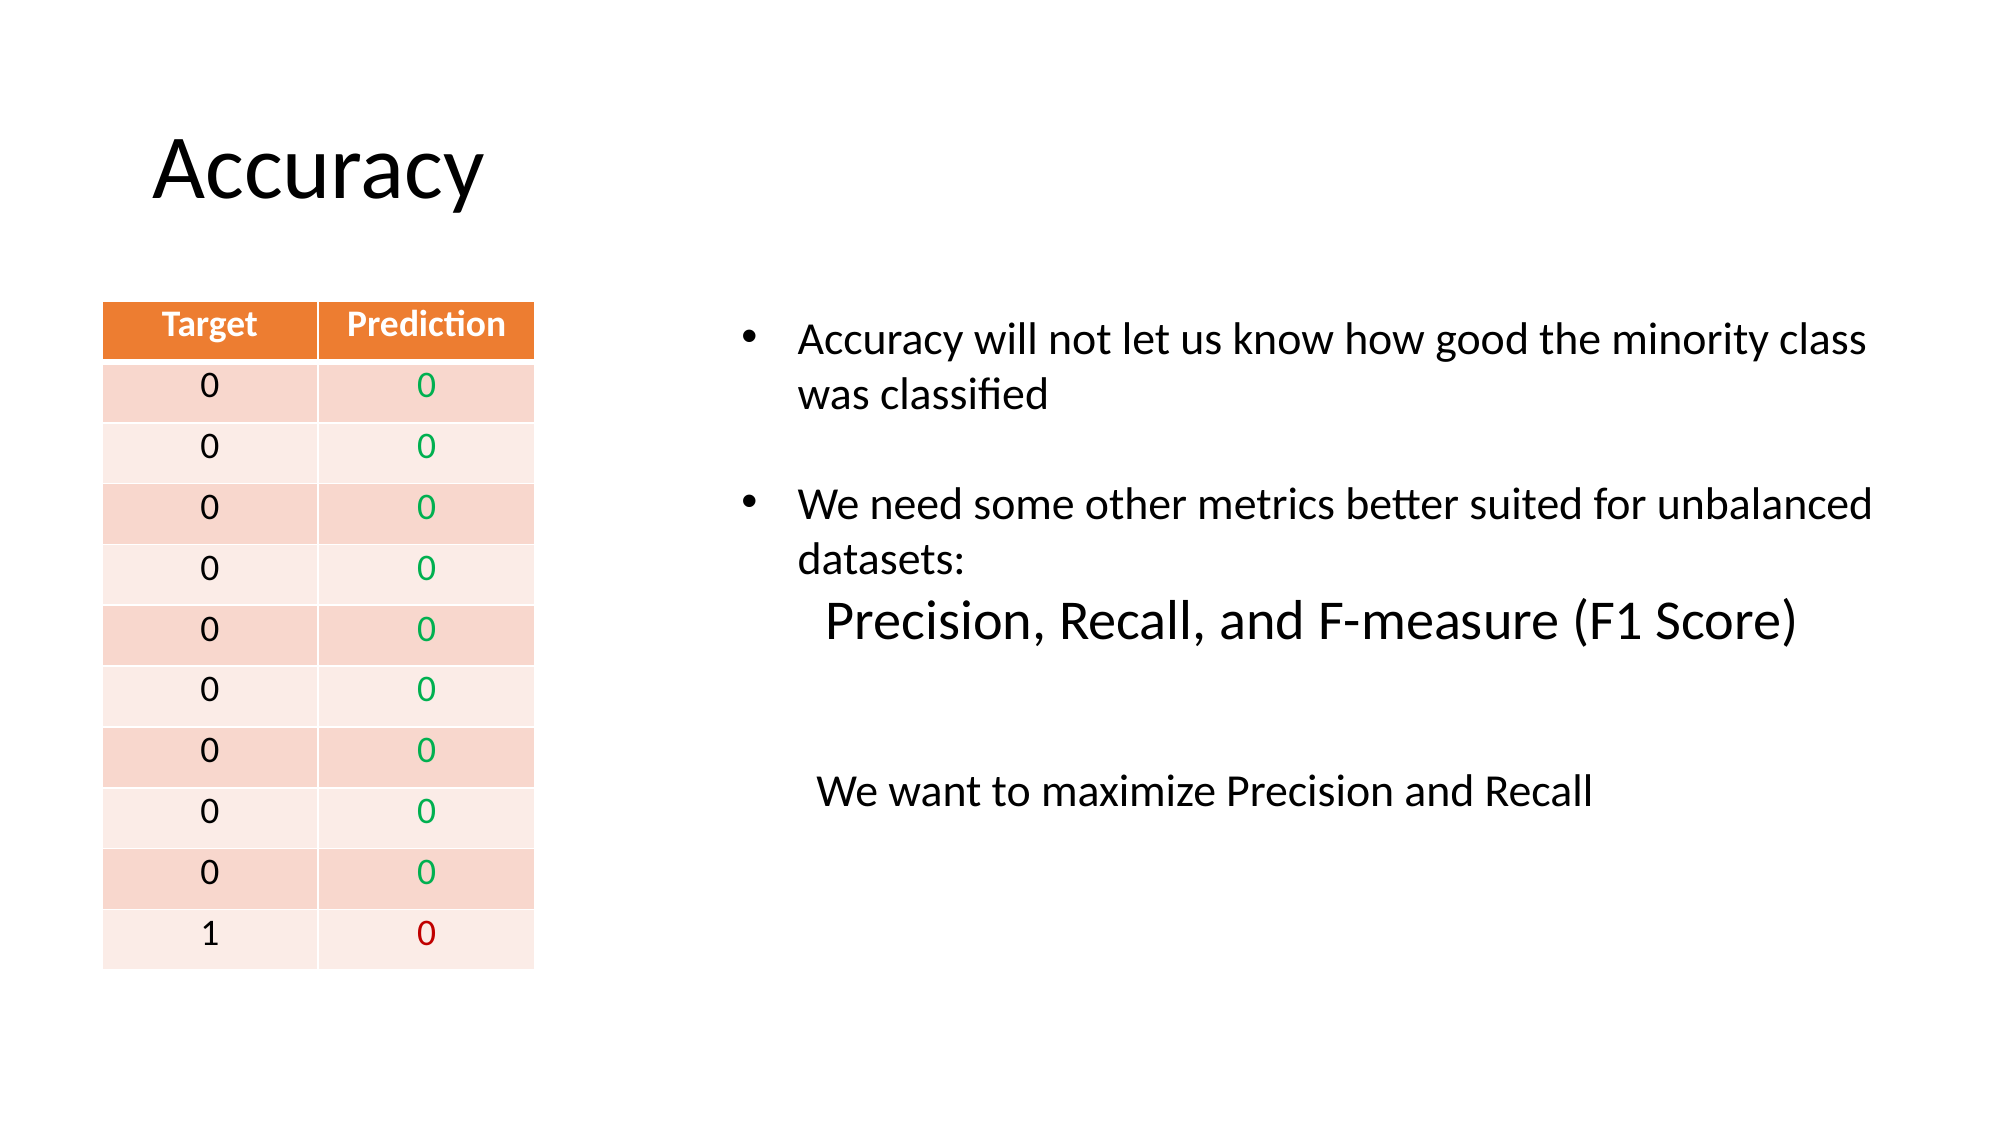

# Accuracy
| Target | Prediction |
| --- | --- |
| 0 | 0 |
| 0 | 0 |
| 0 | 0 |
| 0 | 0 |
| 0 | 0 |
| 0 | 0 |
| 0 | 0 |
| 0 | 0 |
| 0 | 0 |
| 1 | 0 |
Accuracy will not let us know how good the minority class was classified

We need some other metrics better suited for unbalanced datasets:
Precision, Recall, and F-measure (F1 Score)

We want to maximize Precision and Recall